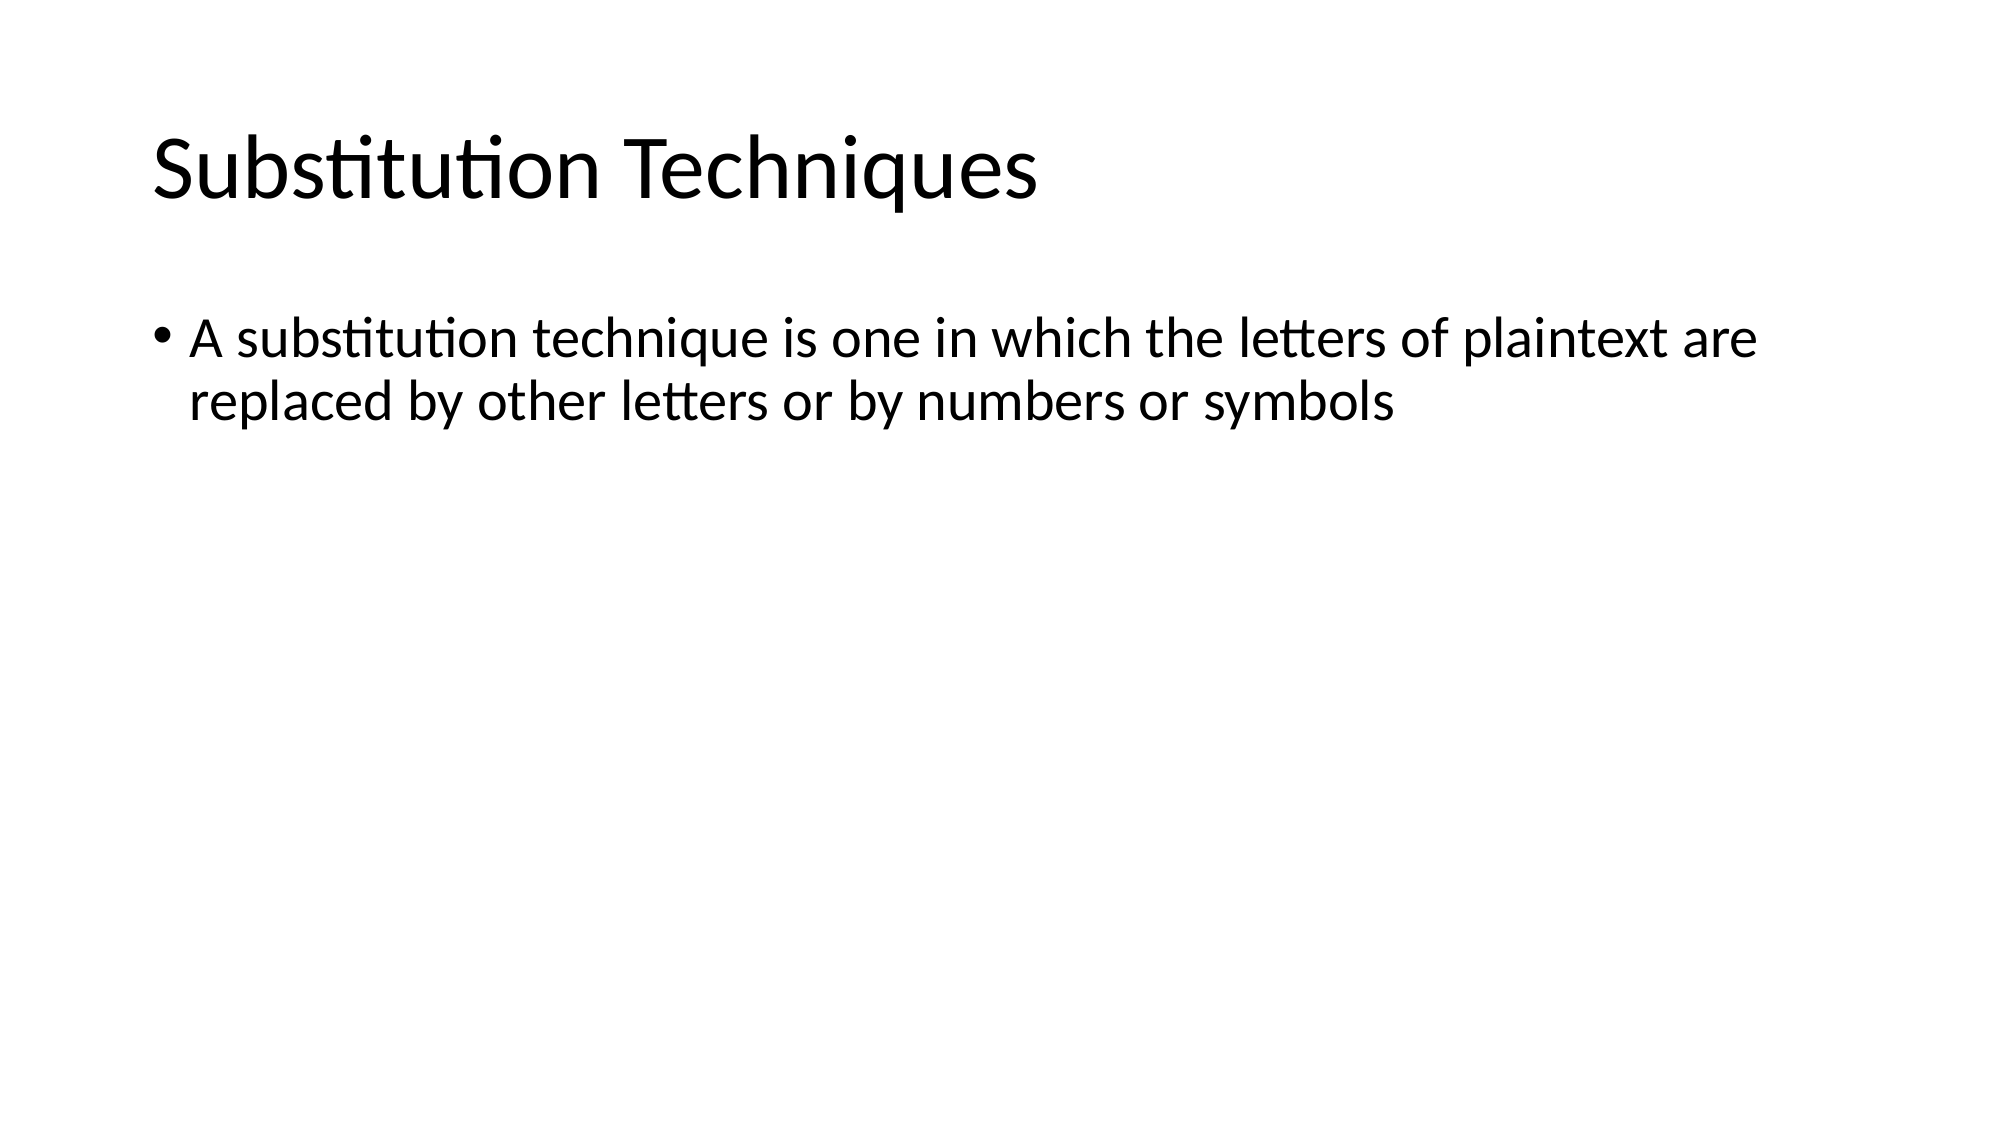

# Substitution Techniques
A substitution technique is one in which the letters of plaintext are replaced by other letters or by numbers or symbols